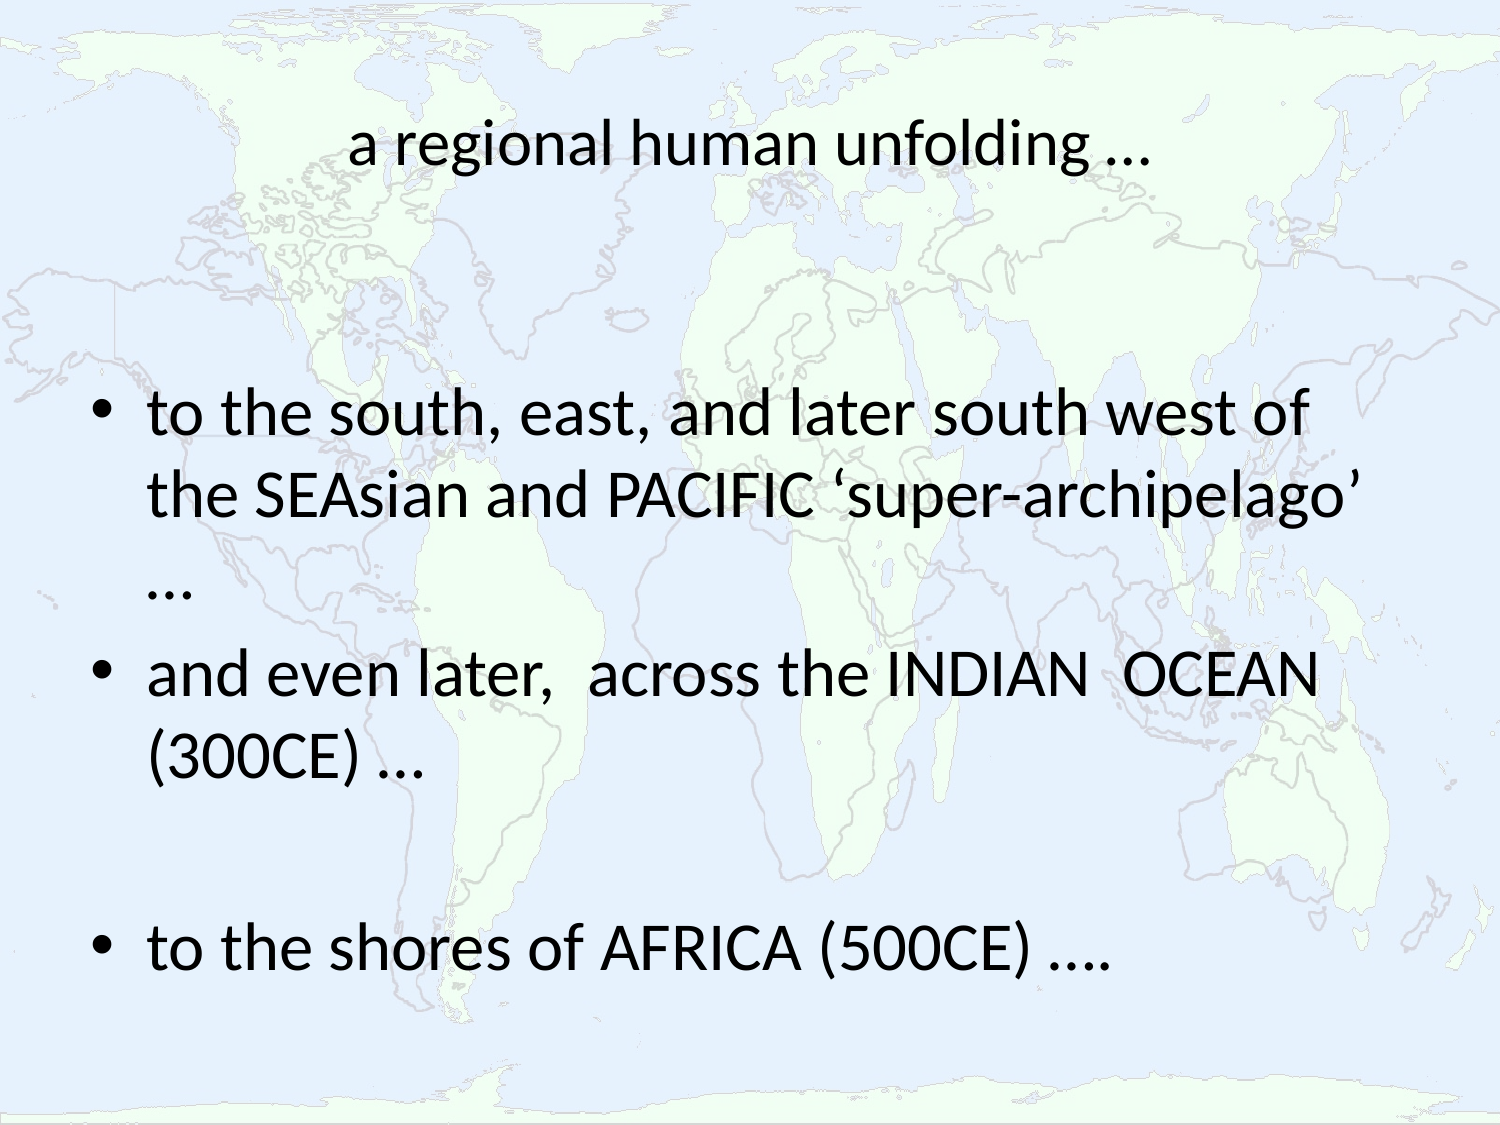

# a regional human unfolding …

to the south, east, and later south west of the SEAsian and PACIFIC ‘super-archipelago’ …
and even later,  across the INDIAN  OCEAN (300CE) …

to the shores of AFRICA (500CE) ….